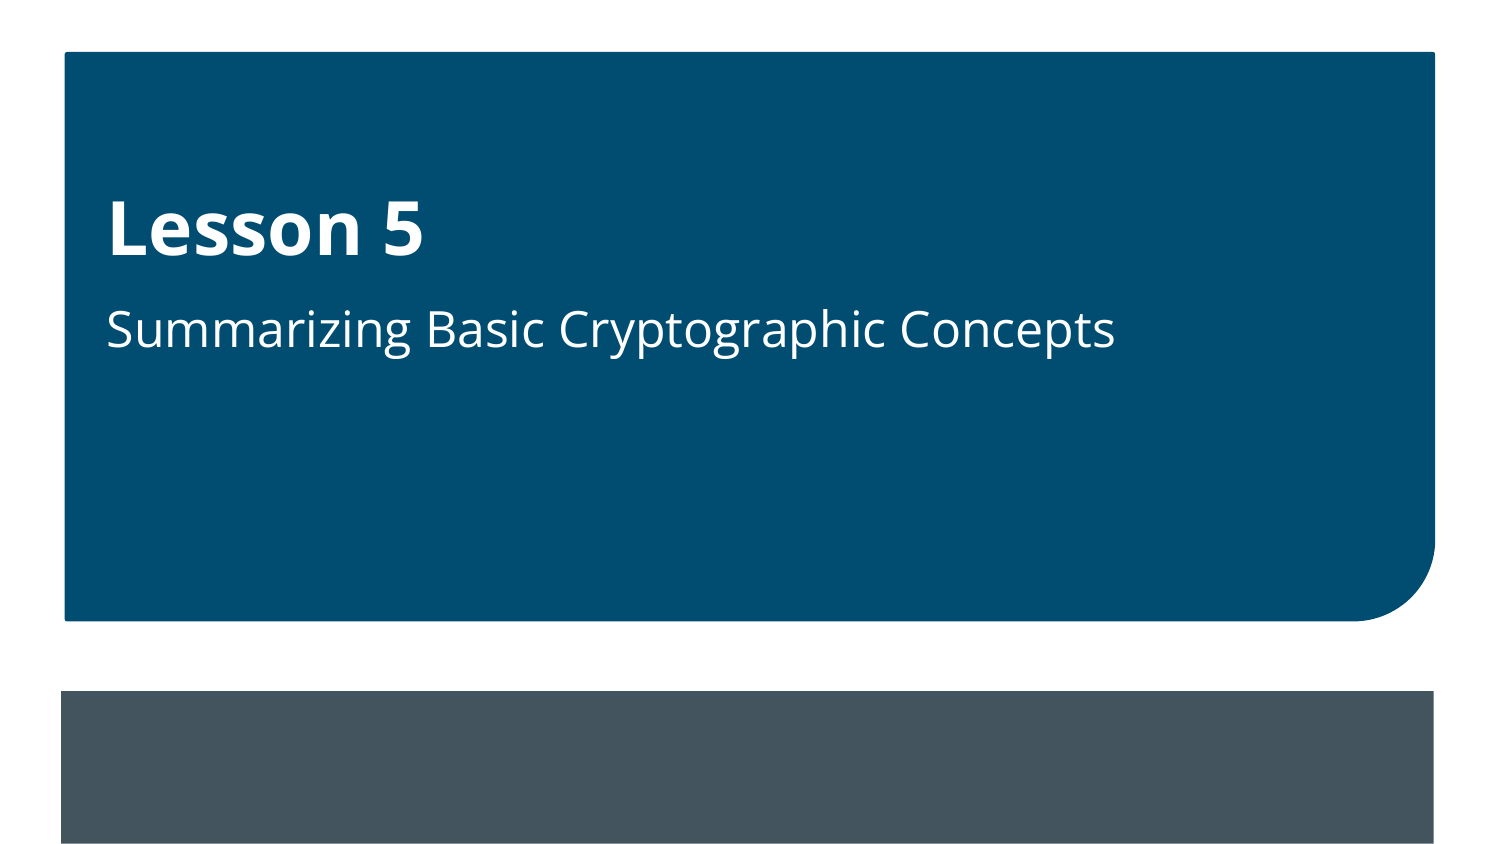

Lesson 5
# Summarizing Basic Cryptographic Concepts
M6S1 Introduction to Cybersecurity Defense